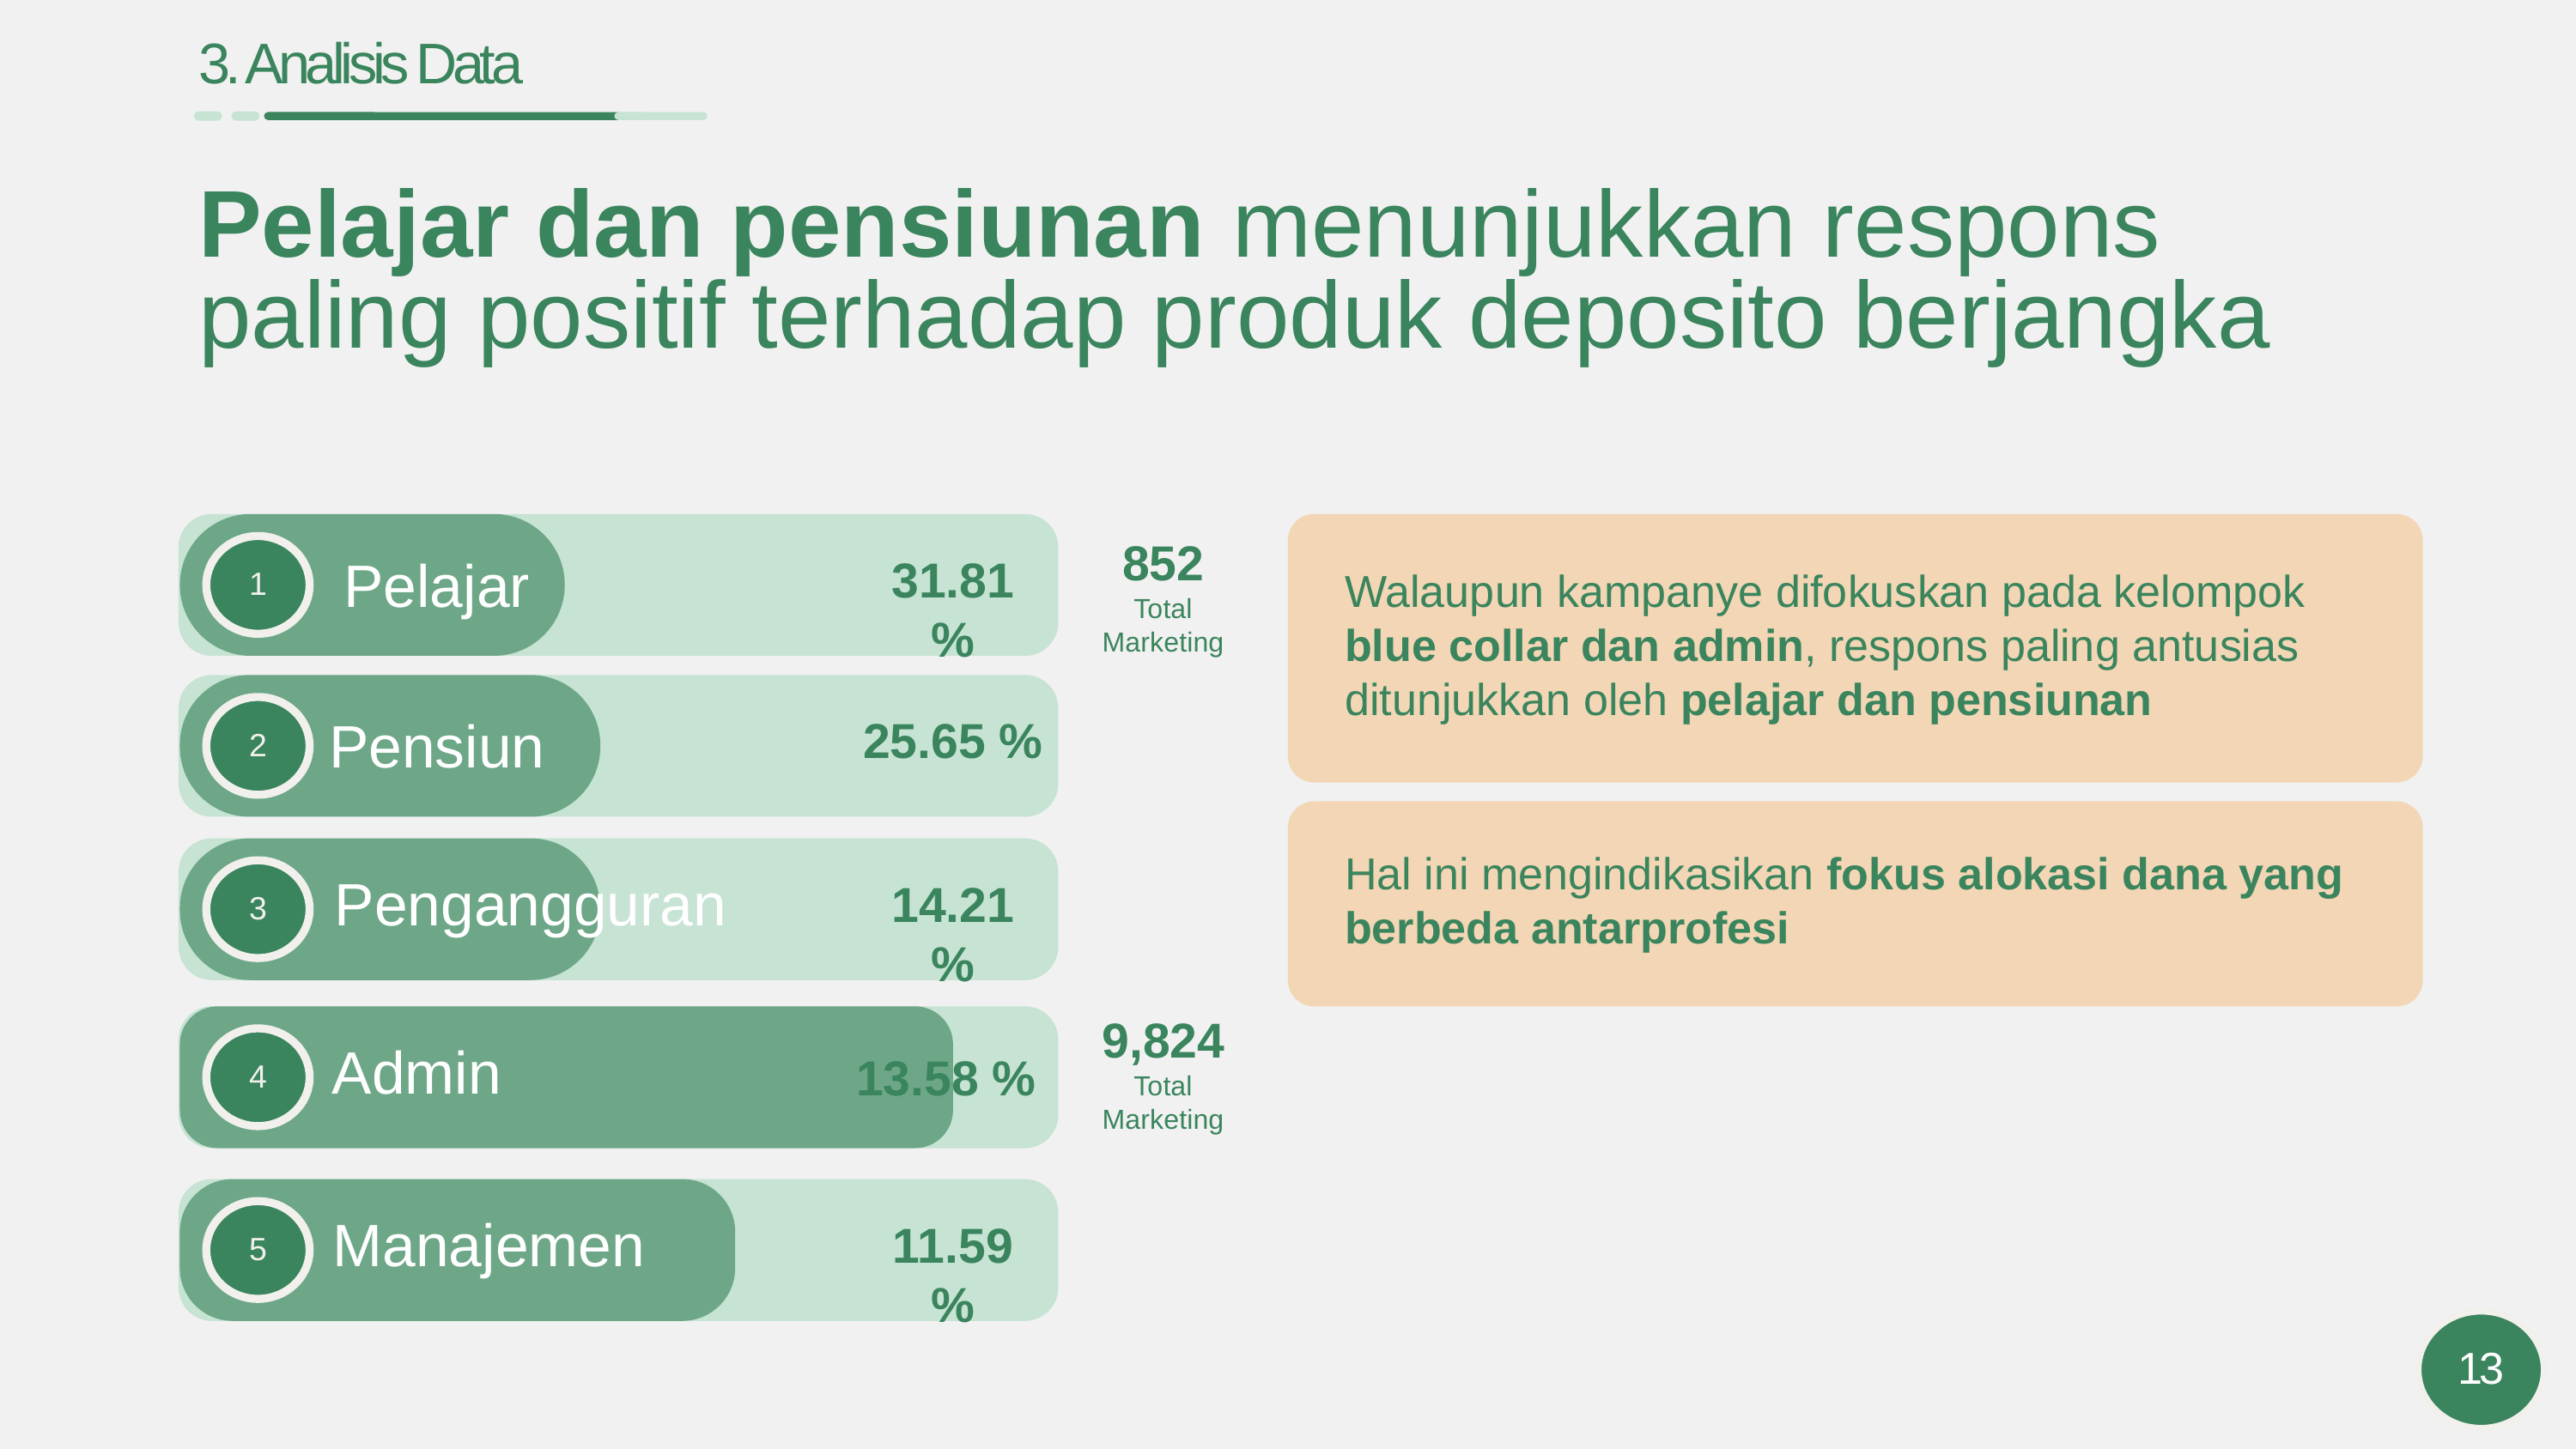

3. Analisis Data

Pelajar dan pensiunan menunjukkan respons paling positif terhadap produk deposito berjangka

    Walaupun kampanye difokuskan pada kelompok
    blue collar dan admin, respons paling antusias
    ditunjukkan oleh pelajar dan pensiunan
852
Total Marketing

1
Pelajar
31.81 %

2
Pensiun
25.65 %

    Hal ini mengindikasikan fokus alokasi dana yang
    berbeda antarprofesi

3
Pengangguran
14.21 %

9,824
Total Marketing

4
Admin
13.58 %

5
Manajemen
11.59 %

13